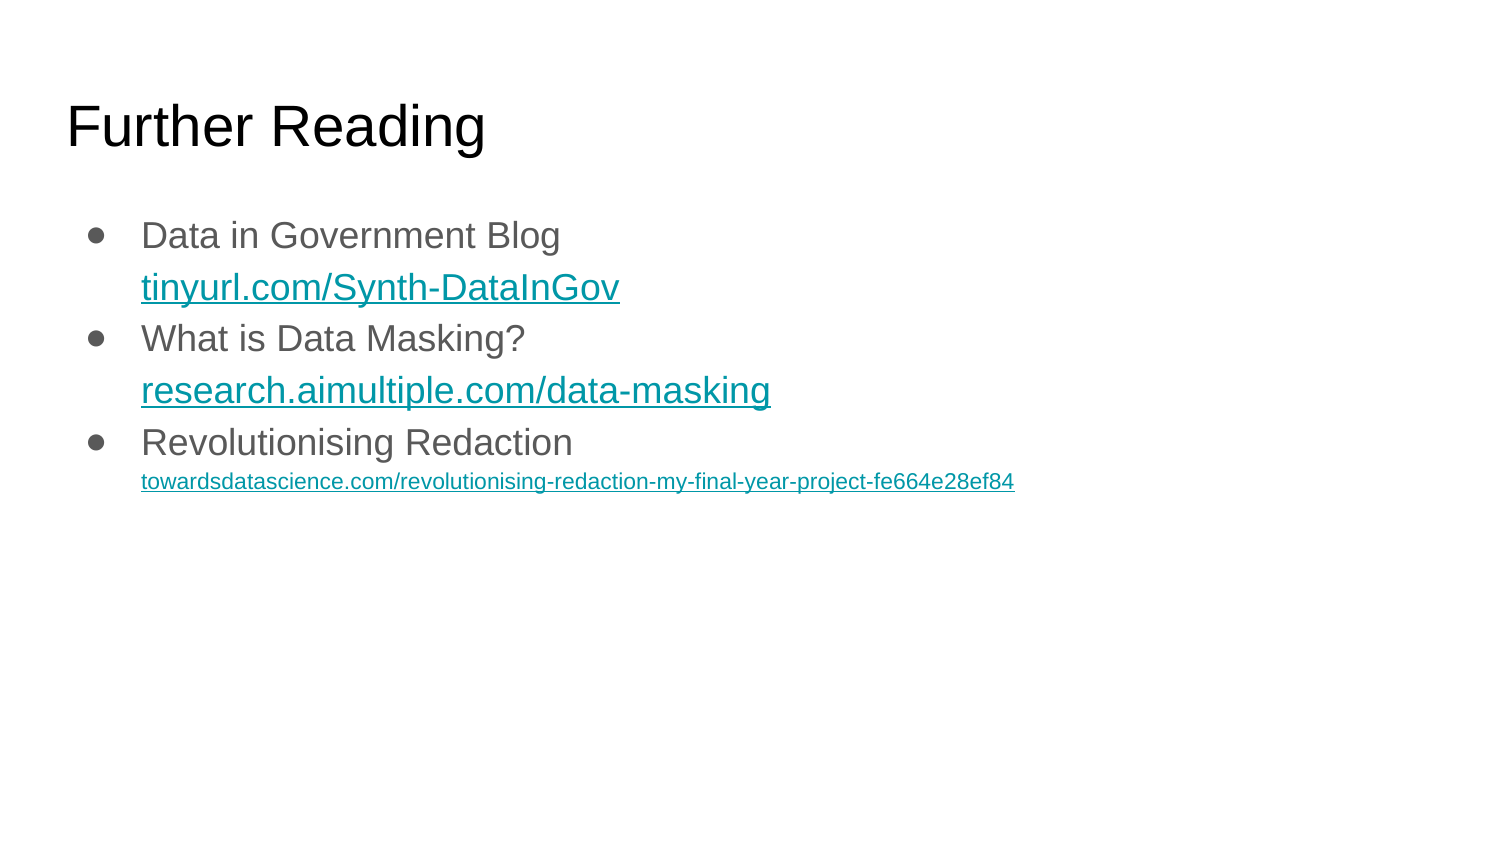

# Further Reading
Data in Government Blog                                            tinyurl.com/Synth-DataInGov
What is Data Masking?                            research.aimultiple.com/data-masking
Revolutionising Redaction towardsdatascience.com/revolutionising-redaction-my-final-year-project-fe664e28ef84